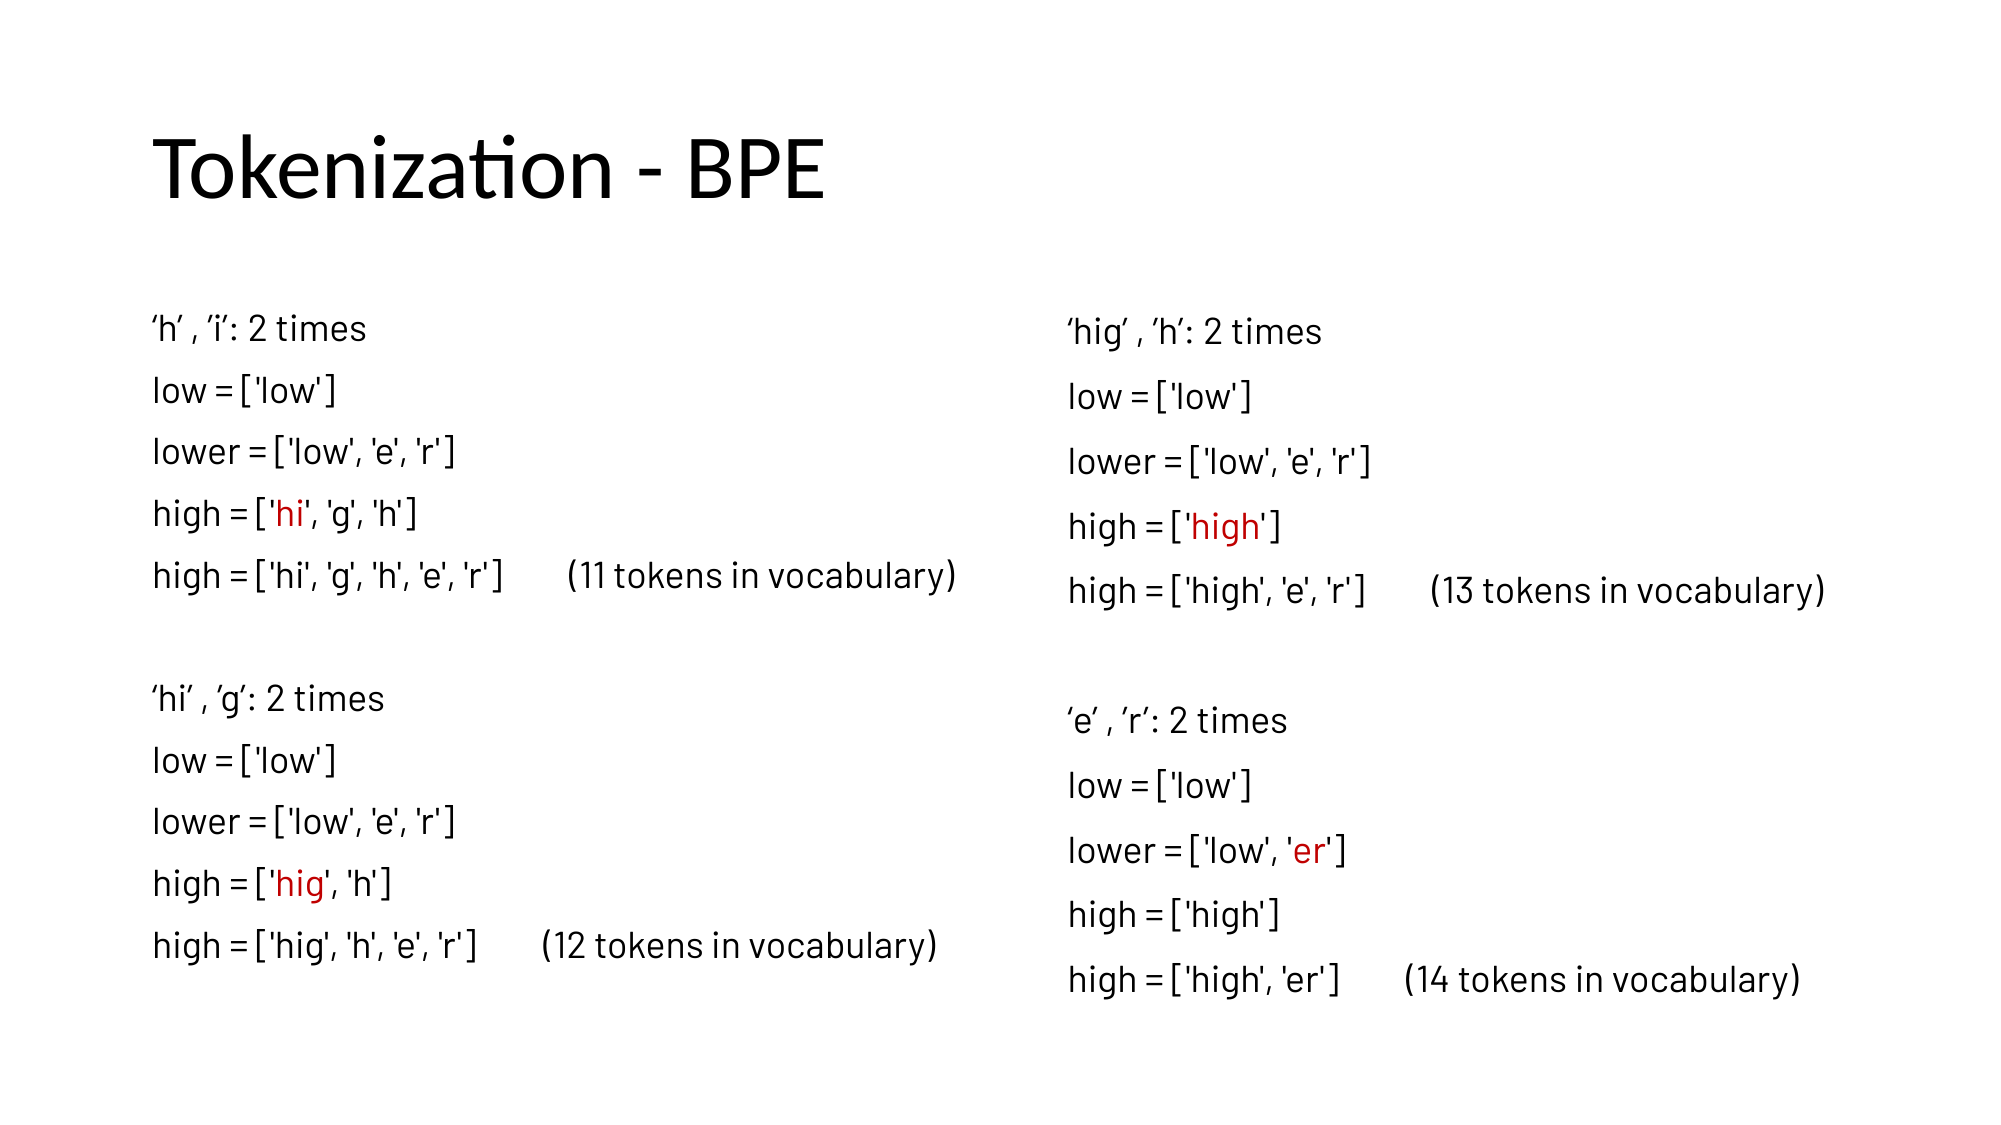

# Tokenization - BPE
‘h’ , ’i’: 2 times
low = ['low']
lower = ['low', 'e', 'r']
high = ['hi', 'g', 'h']
high = ['hi', 'g', 'h', 'e', 'r']         (11 tokens in vocabulary)

‘hi’ , ’g’: 2 times
low = ['low']
lower = ['low', 'e', 'r']
high = ['hig', 'h']
high = ['hig', 'h', 'e', 'r']         (12 tokens in vocabulary)

‘hig’ , ’h’: 2 times
low = ['low']
lower = ['low', 'e', 'r']
high = ['high']
high = ['high', 'e', 'r']         (13 tokens in vocabulary)

‘e’ , ’r’: 2 times
low = ['low']
lower = ['low', 'er']
high = ['high']
high = ['high', 'er']         (14 tokens in vocabulary)